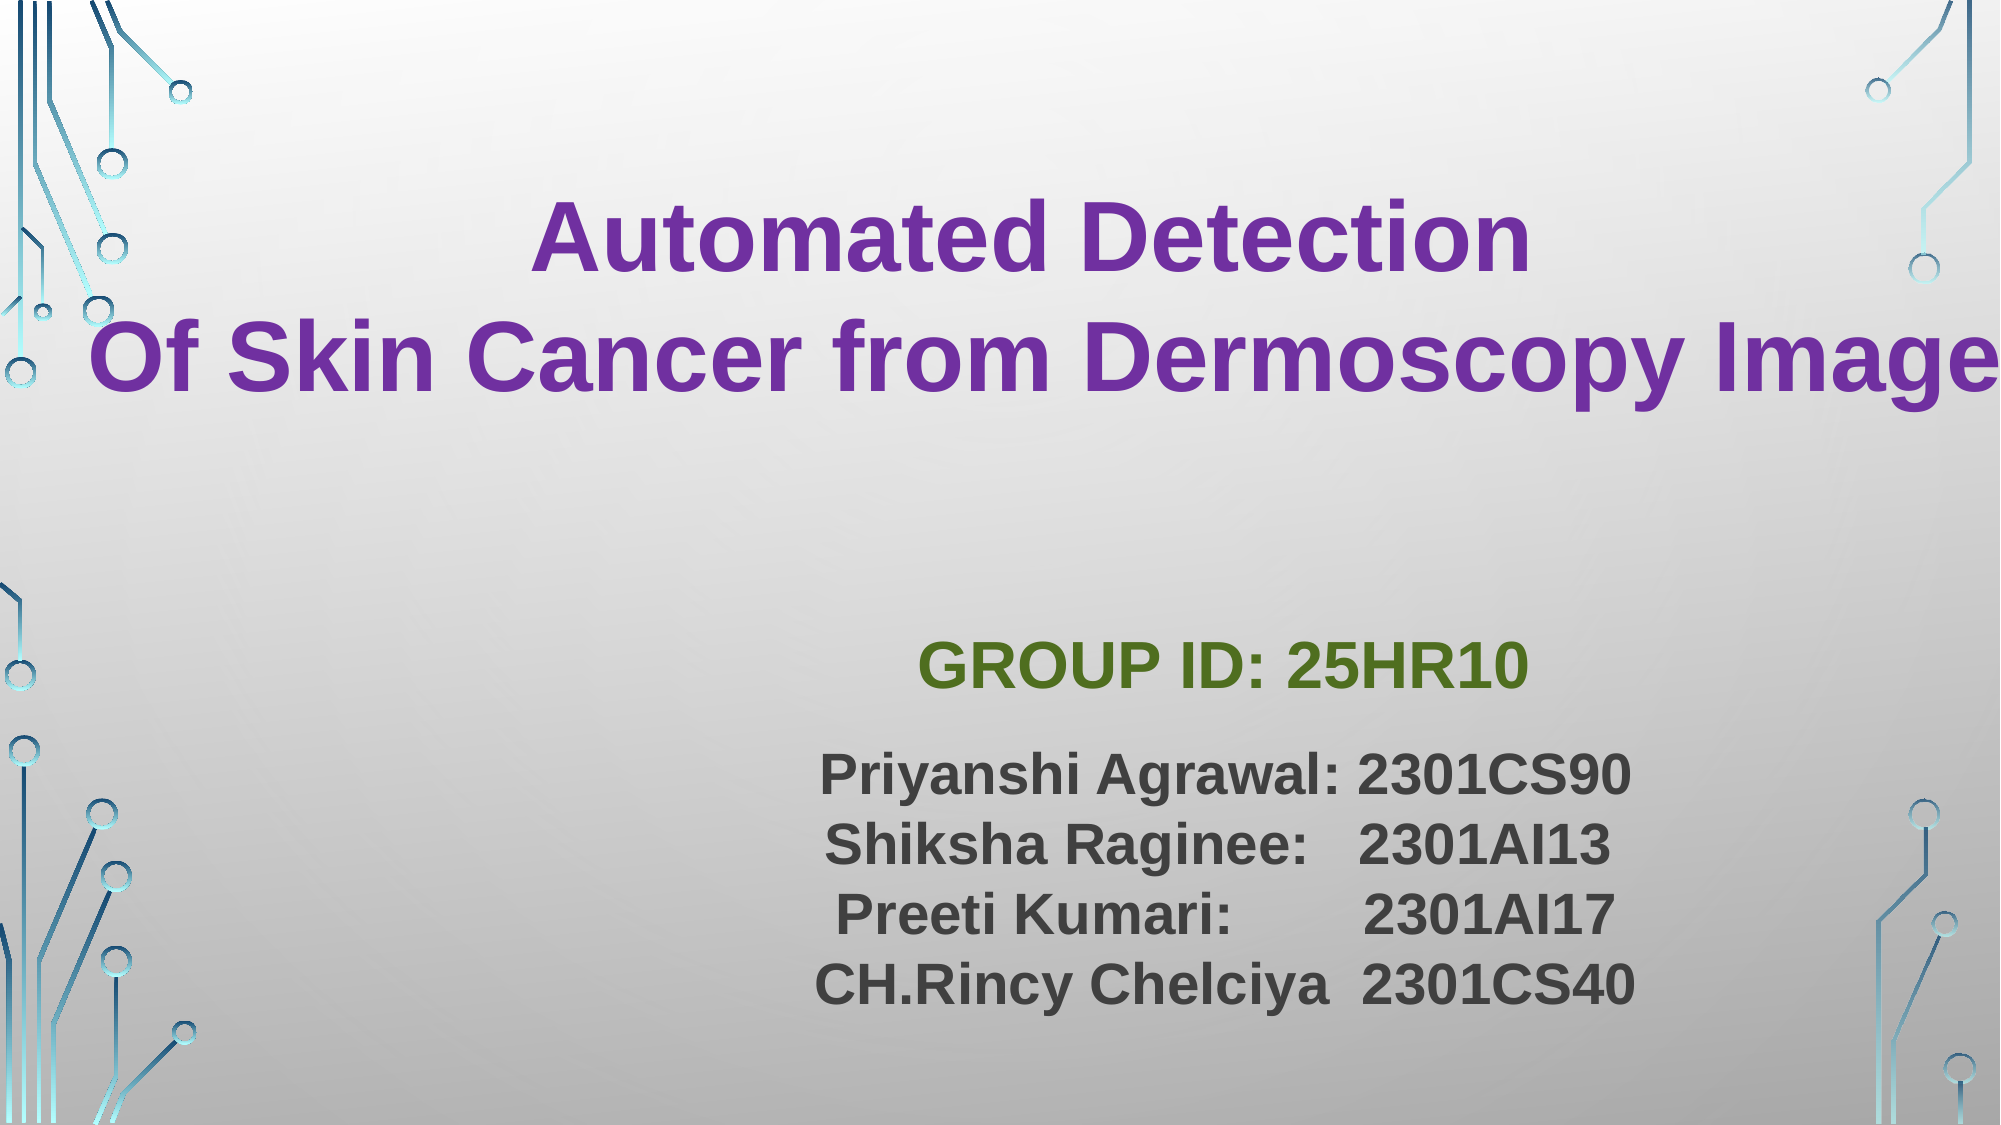

Automated Detection
         Of Skin Cancer from Dermoscopy Image
GROUP ID: 25HR10
 Priyanshi Agrawal: 2301CS90
Shiksha Raginee:   2301AI13
 Preeti Kumari:        2301AI17
 CH.Rincy Chelciya  2301CS40